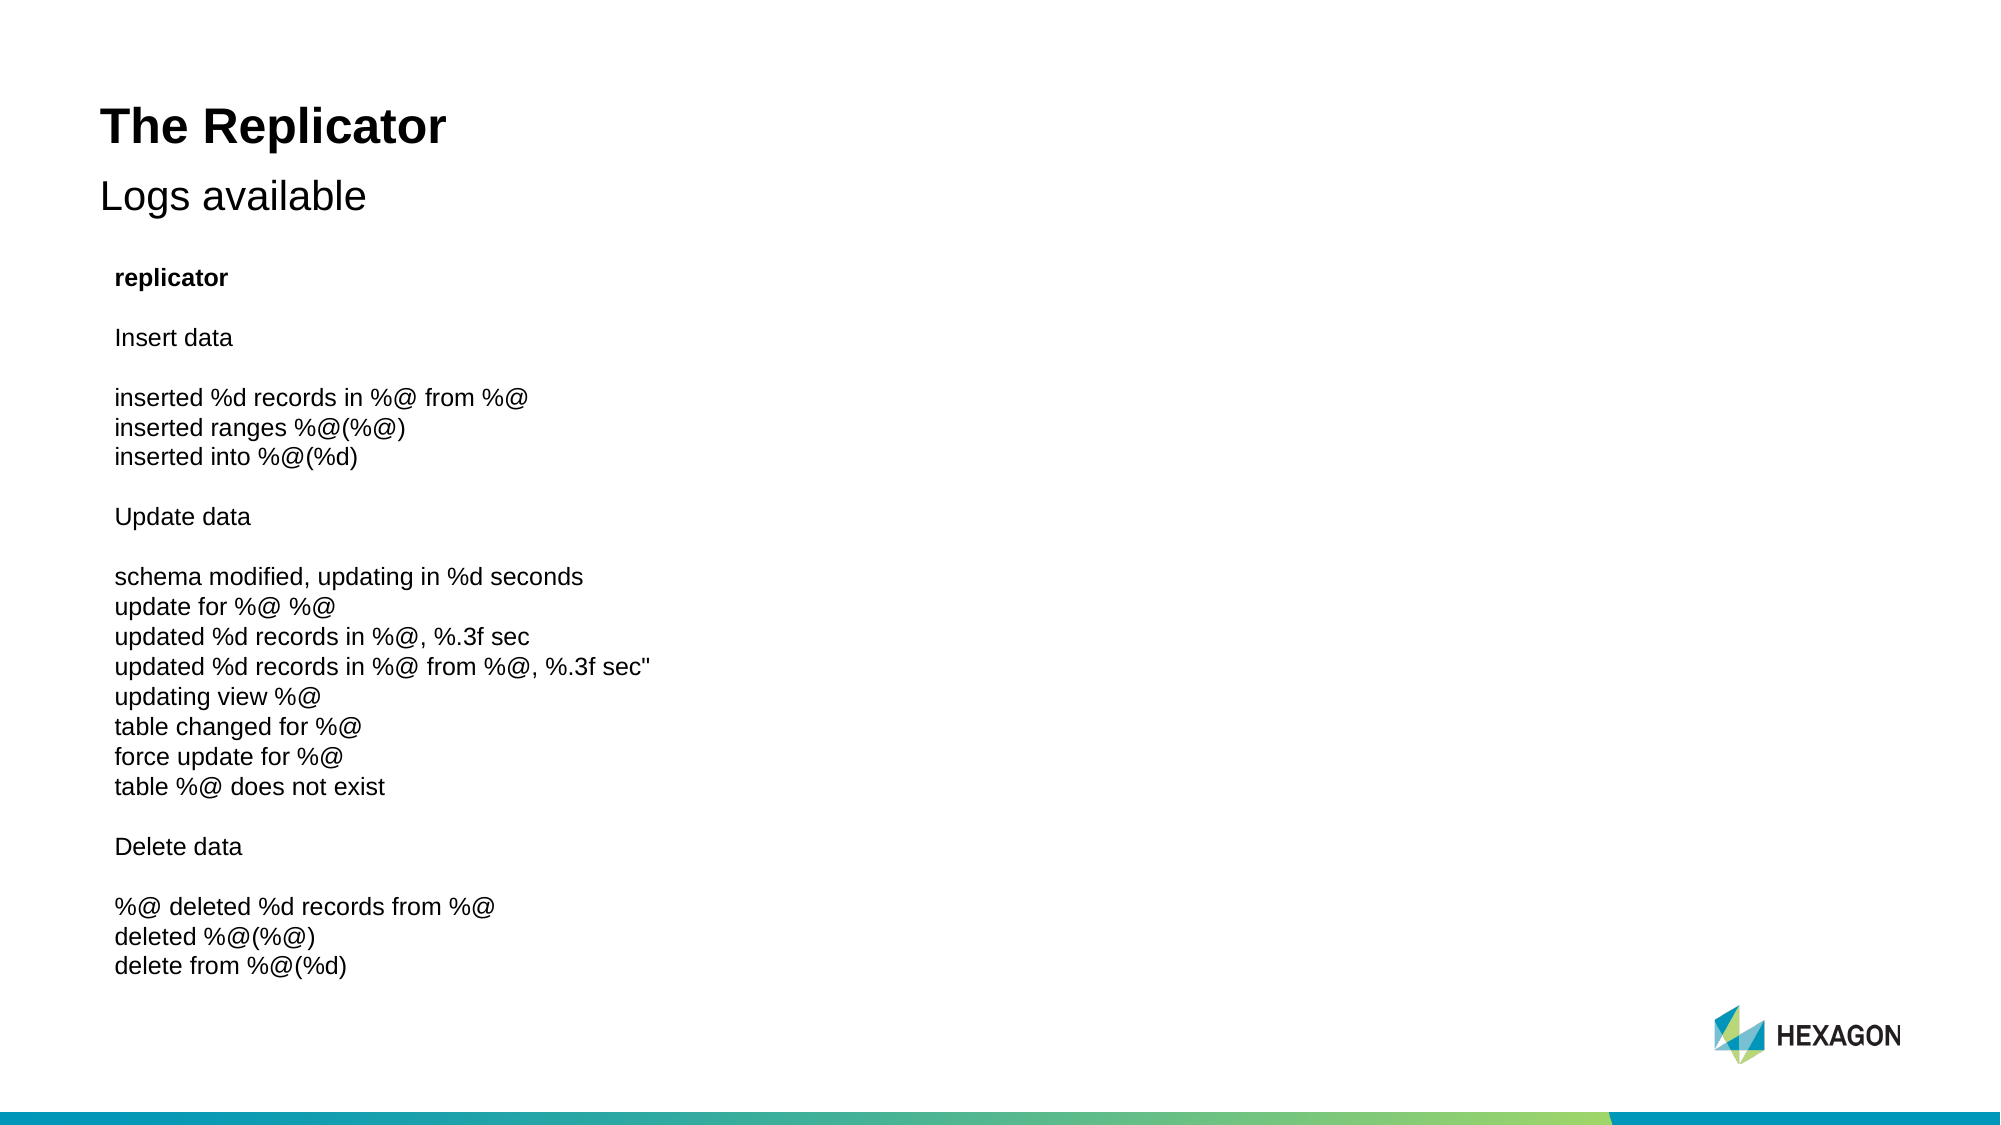

# The Replicator
Logs available
replicator

Insert data

inserted %d records in %@ from %@
inserted ranges %@(%@)
inserted into %@(%d)

Update data

schema modified, updating in %d seconds
update for %@ %@
updated %d records in %@, %.3f sec
updated %d records in %@ from %@, %.3f sec"
updating view %@
table changed for %@
force update for %@
table %@ does not exist

Delete data

%@ deleted %d records from %@
deleted %@(%@)
delete from %@(%d)